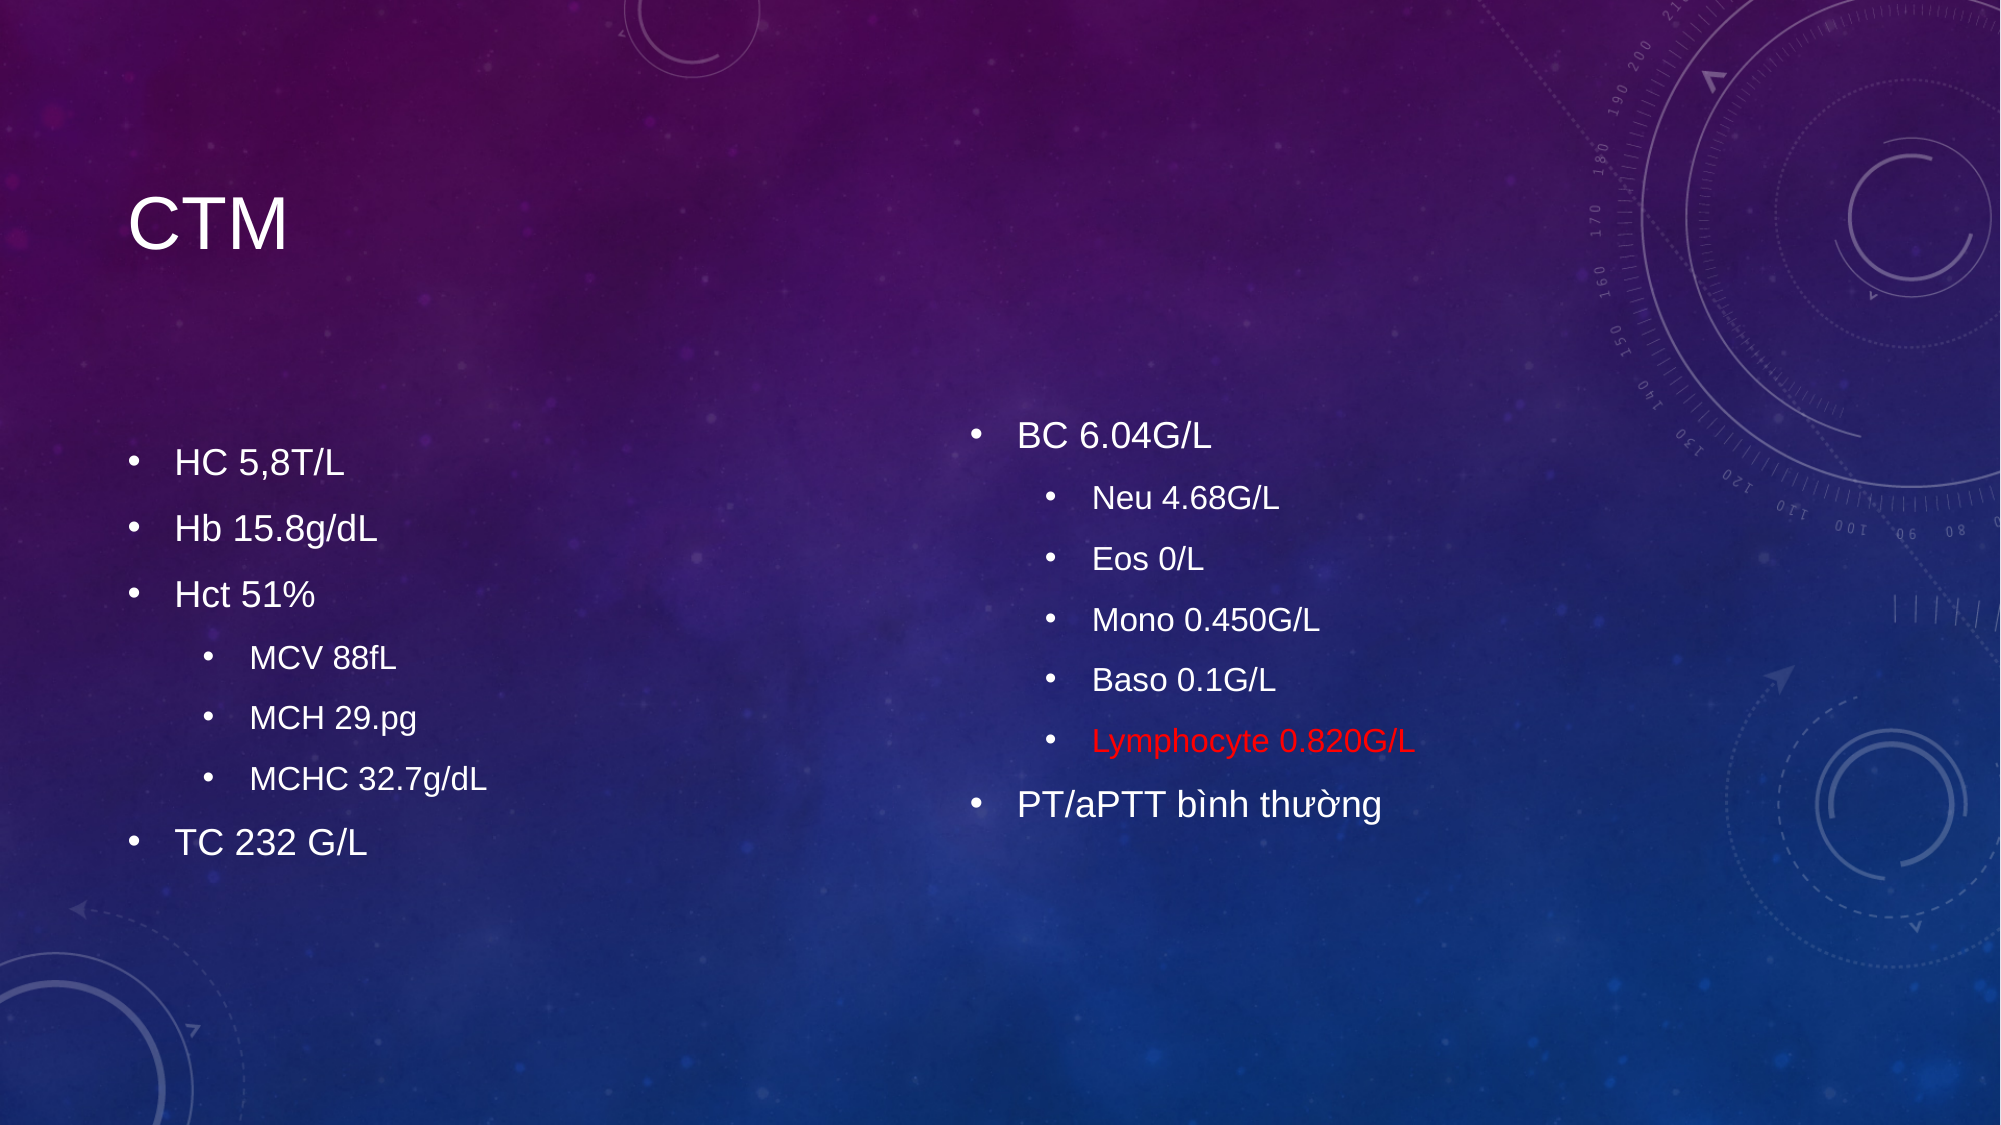

# CTM
HC 5,8T/L
Hb 15.8g/dL
Hct 51%
MCV 88fL
MCH 29.pg
MCHC 32.7g/dL
TC 232 G/L
BC 6.04G/L
Neu 4.68G/L
Eos 0/L
Mono 0.450G/L
Baso 0.1G/L
Lymphocyte 0.820G/L
PT/aPTT bình thường